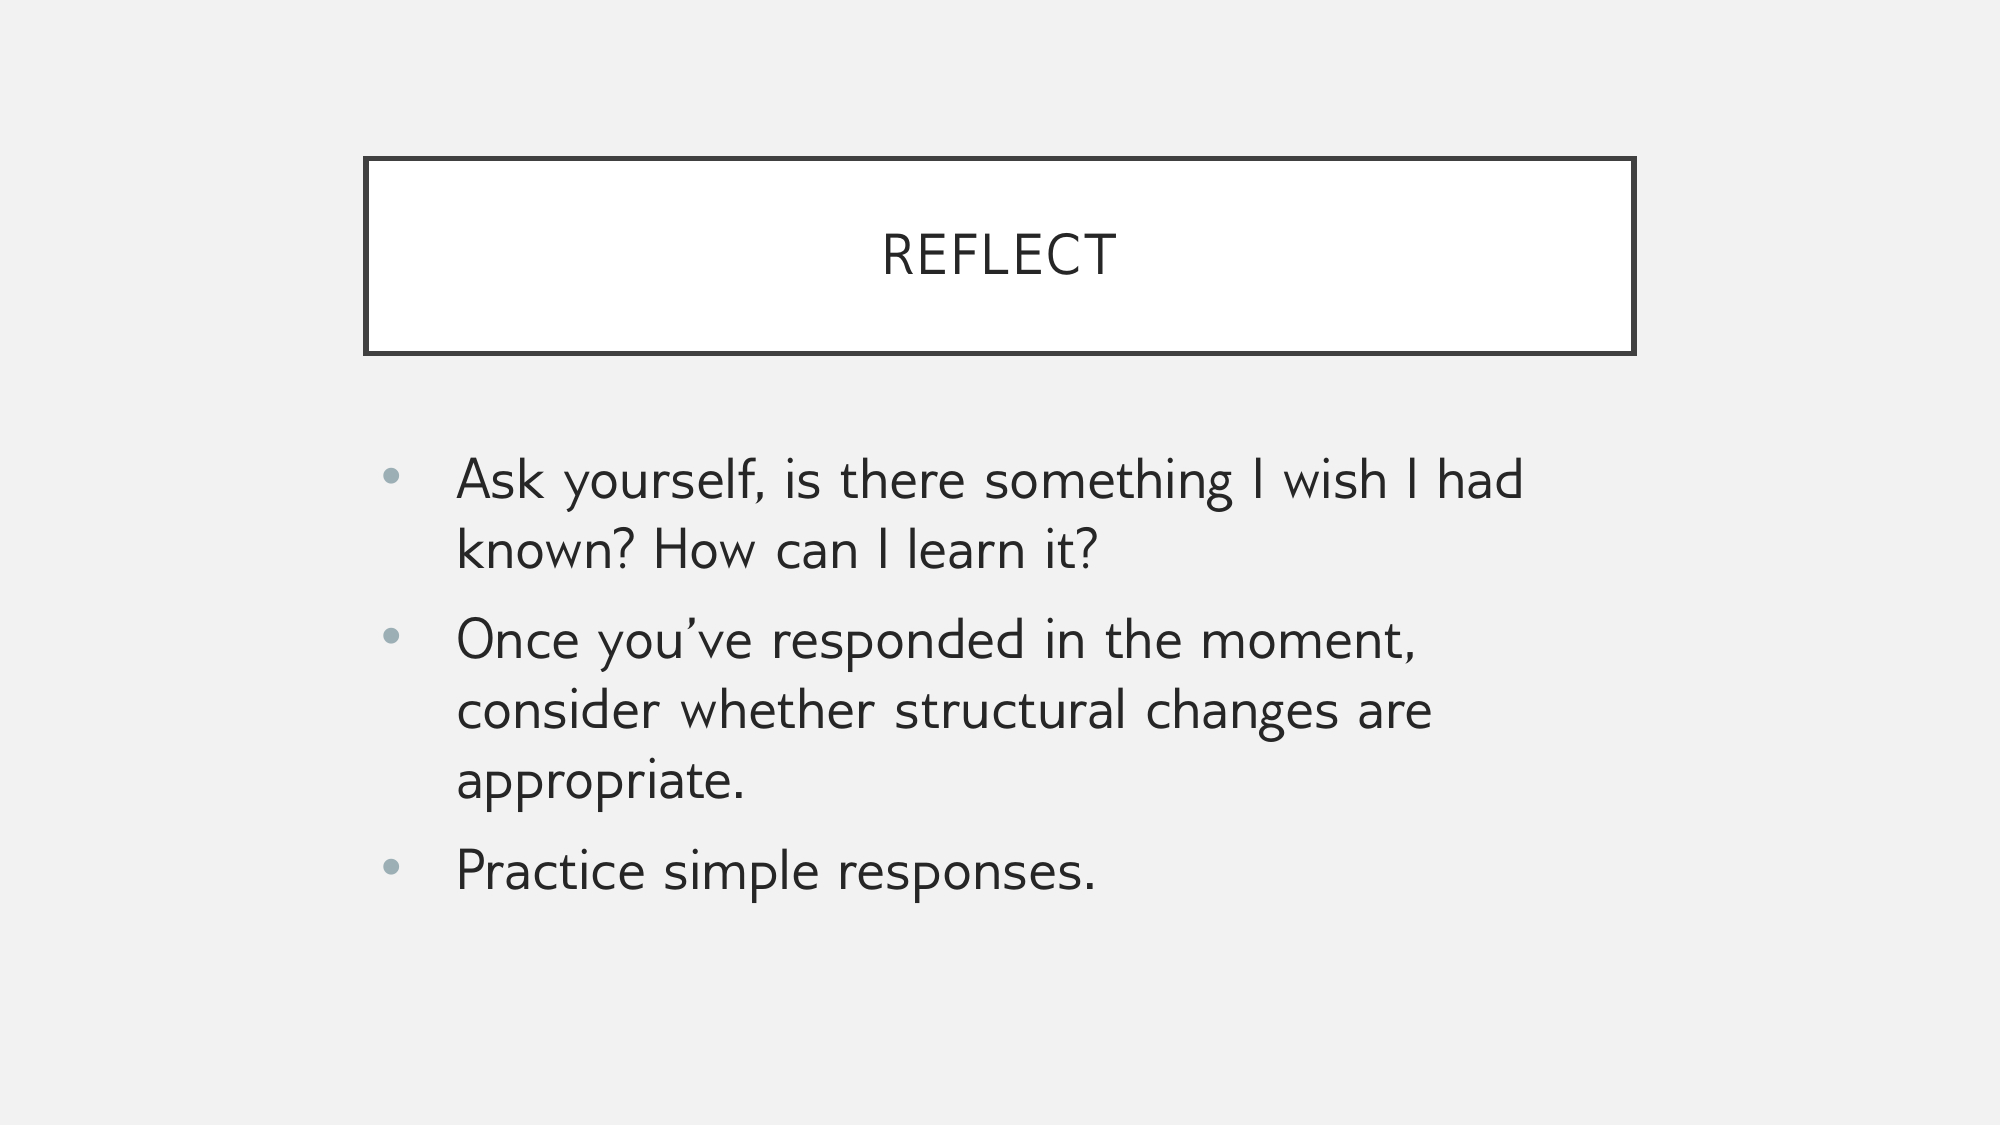

# reflect
Ask yourself, is there something I wish I had known? How can I learn it?
Once you’ve responded in the moment, consider whether structural changes are appropriate.
Practice simple responses.